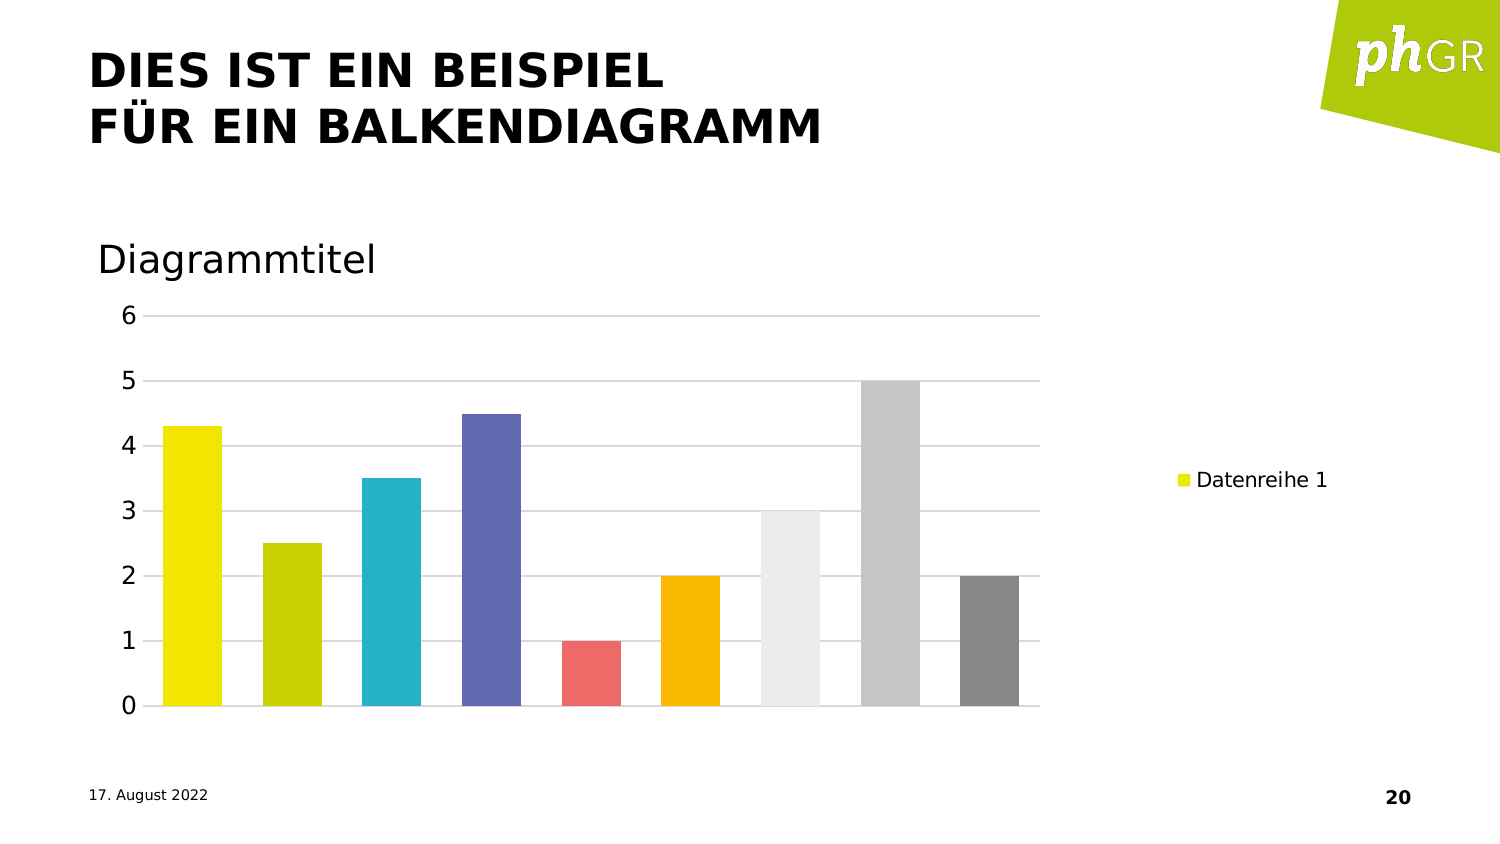

# DIES IST EIN BEISPIEL FÜR EIN BALKENDIAGRAMM

### Chart: Diagrammtitel

| Category | Datenreihe 1 |
|---|---|
| Kategorie 1 | 4.3 |
| Kategorie 2 | 2.5 |
| Kategorie 3 | 3.5 |
| Kategorie 4 | 4.5 |
| Kategorie 5 | 1.0 |
| Kategorie 6 | 2.0 |
| Kategorie 7 | 3.0 |
| Kategorie 8 | 5.0 |
| Kategorie 9 | 2.0 |
17. August 2022
20